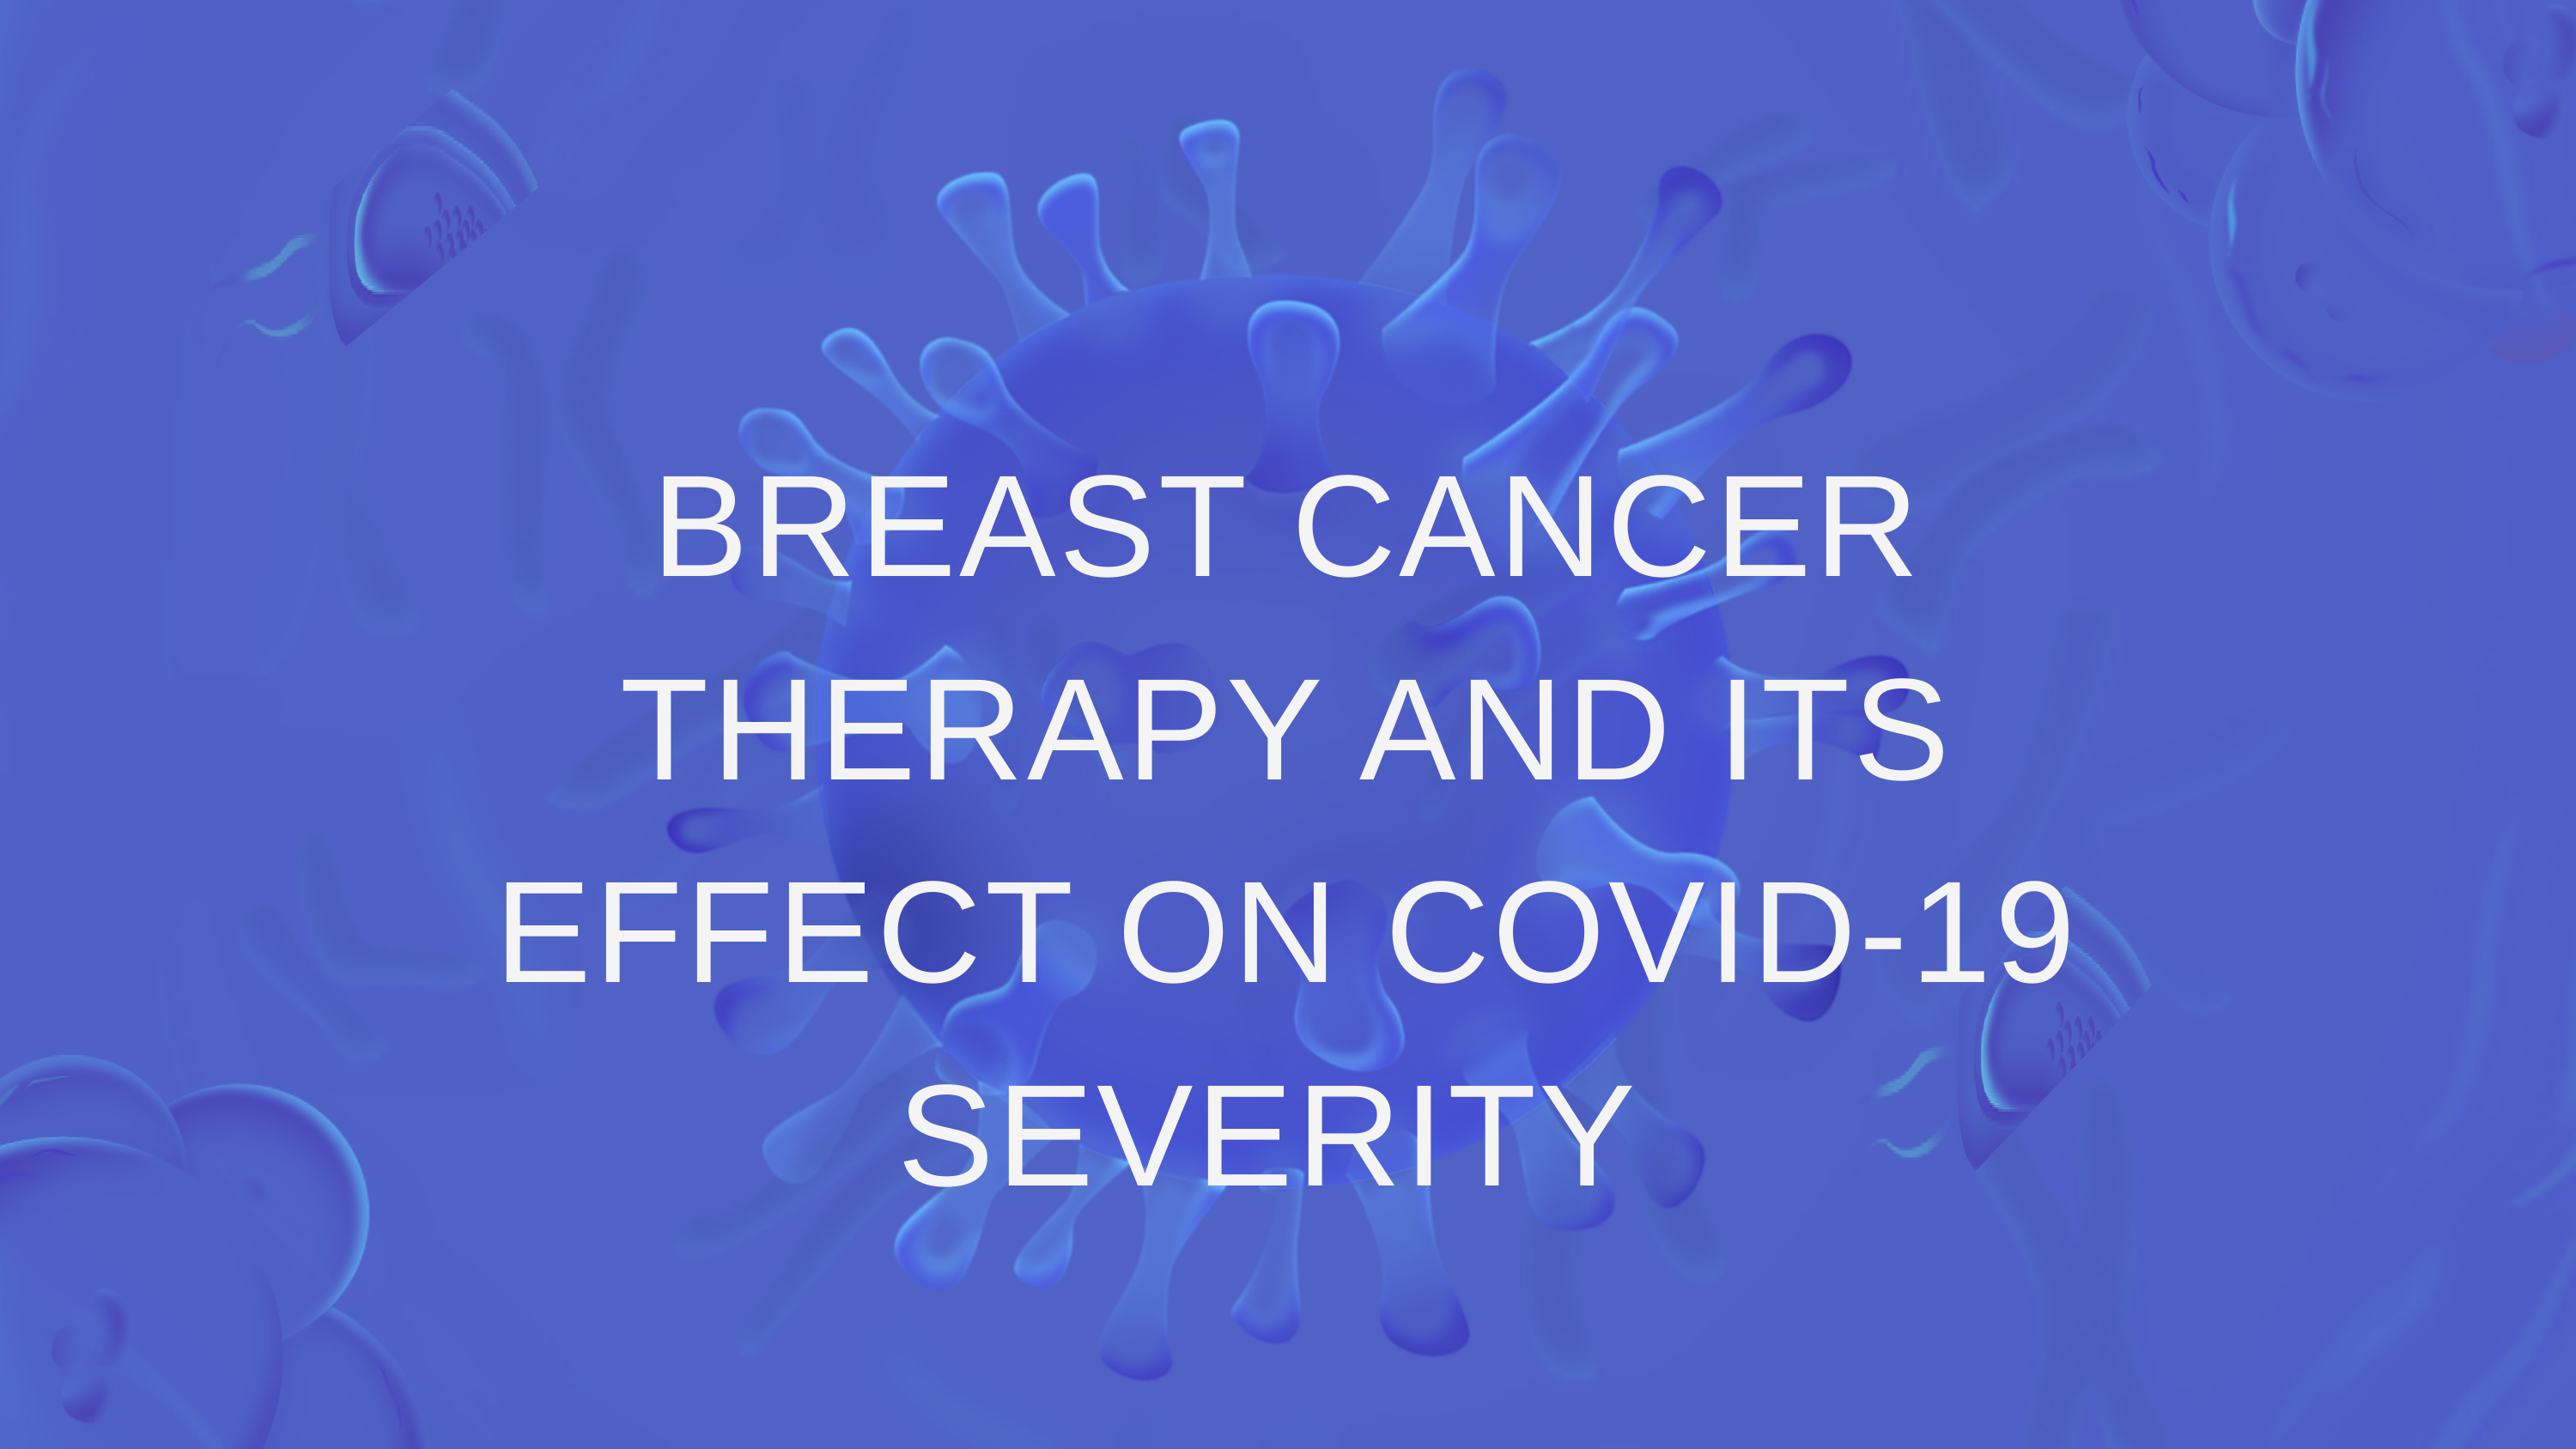

BREAST CANCER THERAPY AND ITS EFFECT ON COVID-19 SEVERITY